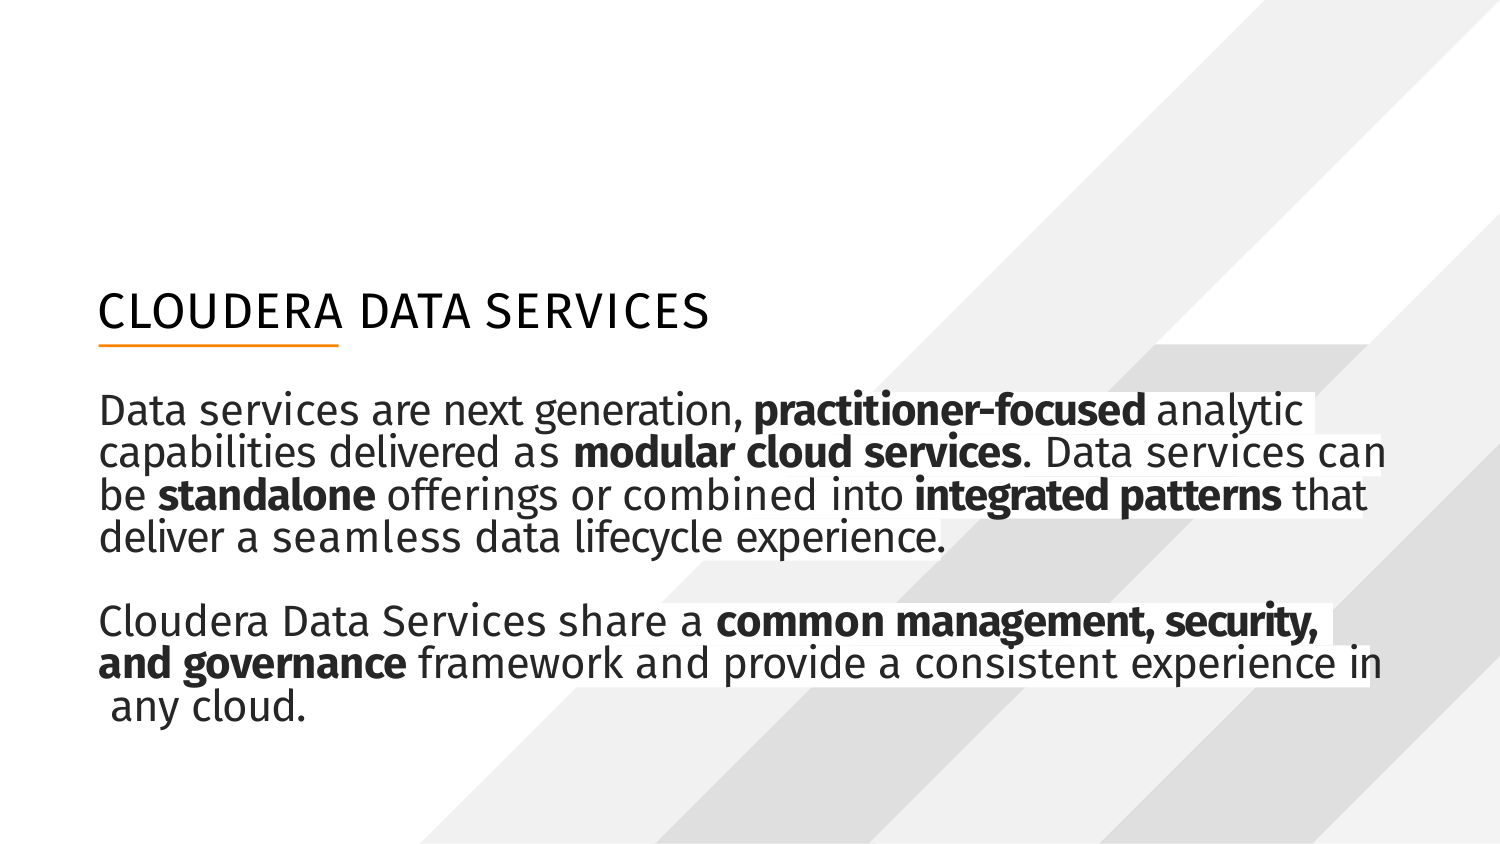

# CLOUDERA DATA SERVICES

Data services are next generation, practitioner-focused analytic  capabilities delivered as modular cloud services. Data services can  be standalone offerings or combined into integrated patterns that  deliver a seamless data lifecycle experience.
Cloudera Data Services share a common management, security,  and governance framework and provide a consistent experience in  any cloud.